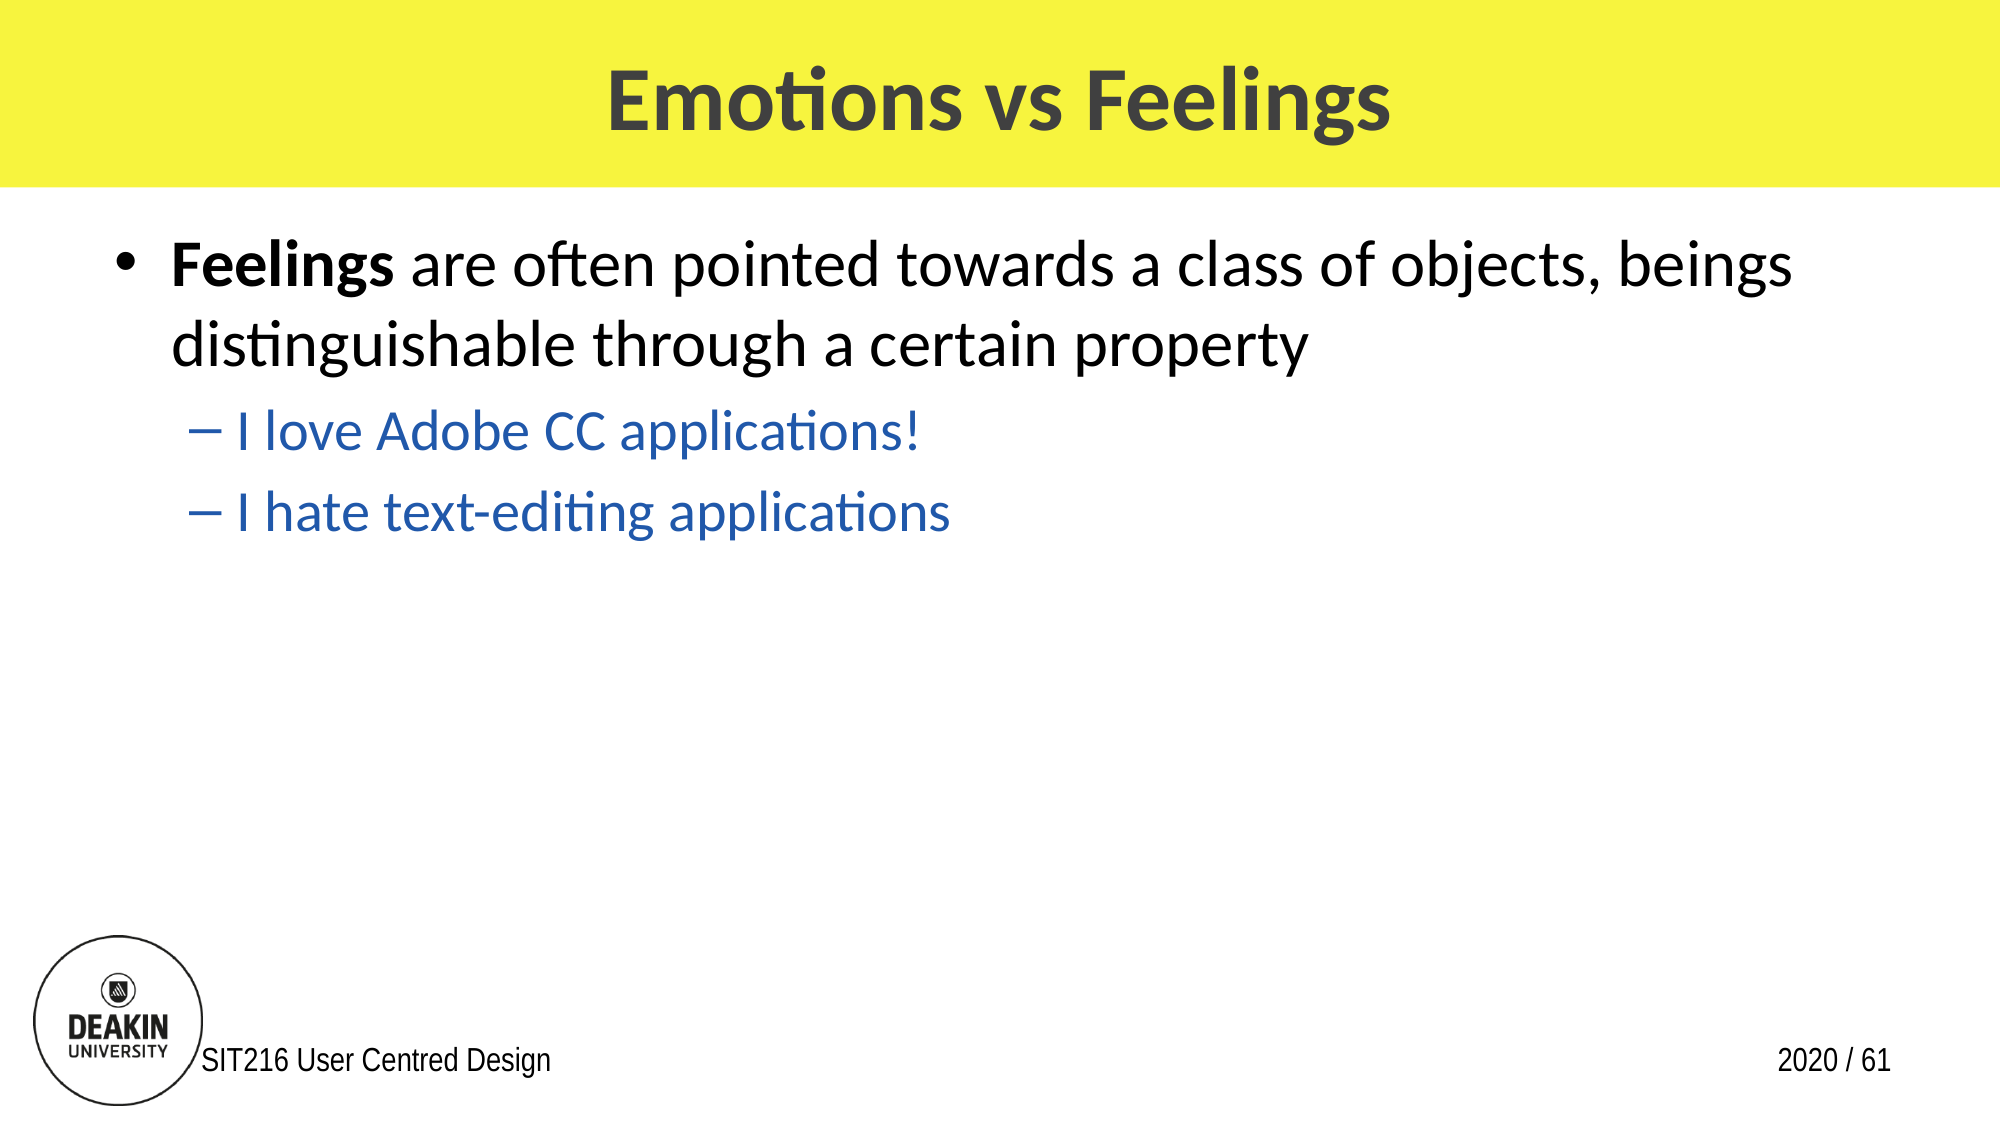

# Emotions vs Feelings
Feelings are often pointed towards a class of objects, beings distinguishable through a certain property
I love Adobe CC applications!
I hate text-editing applications